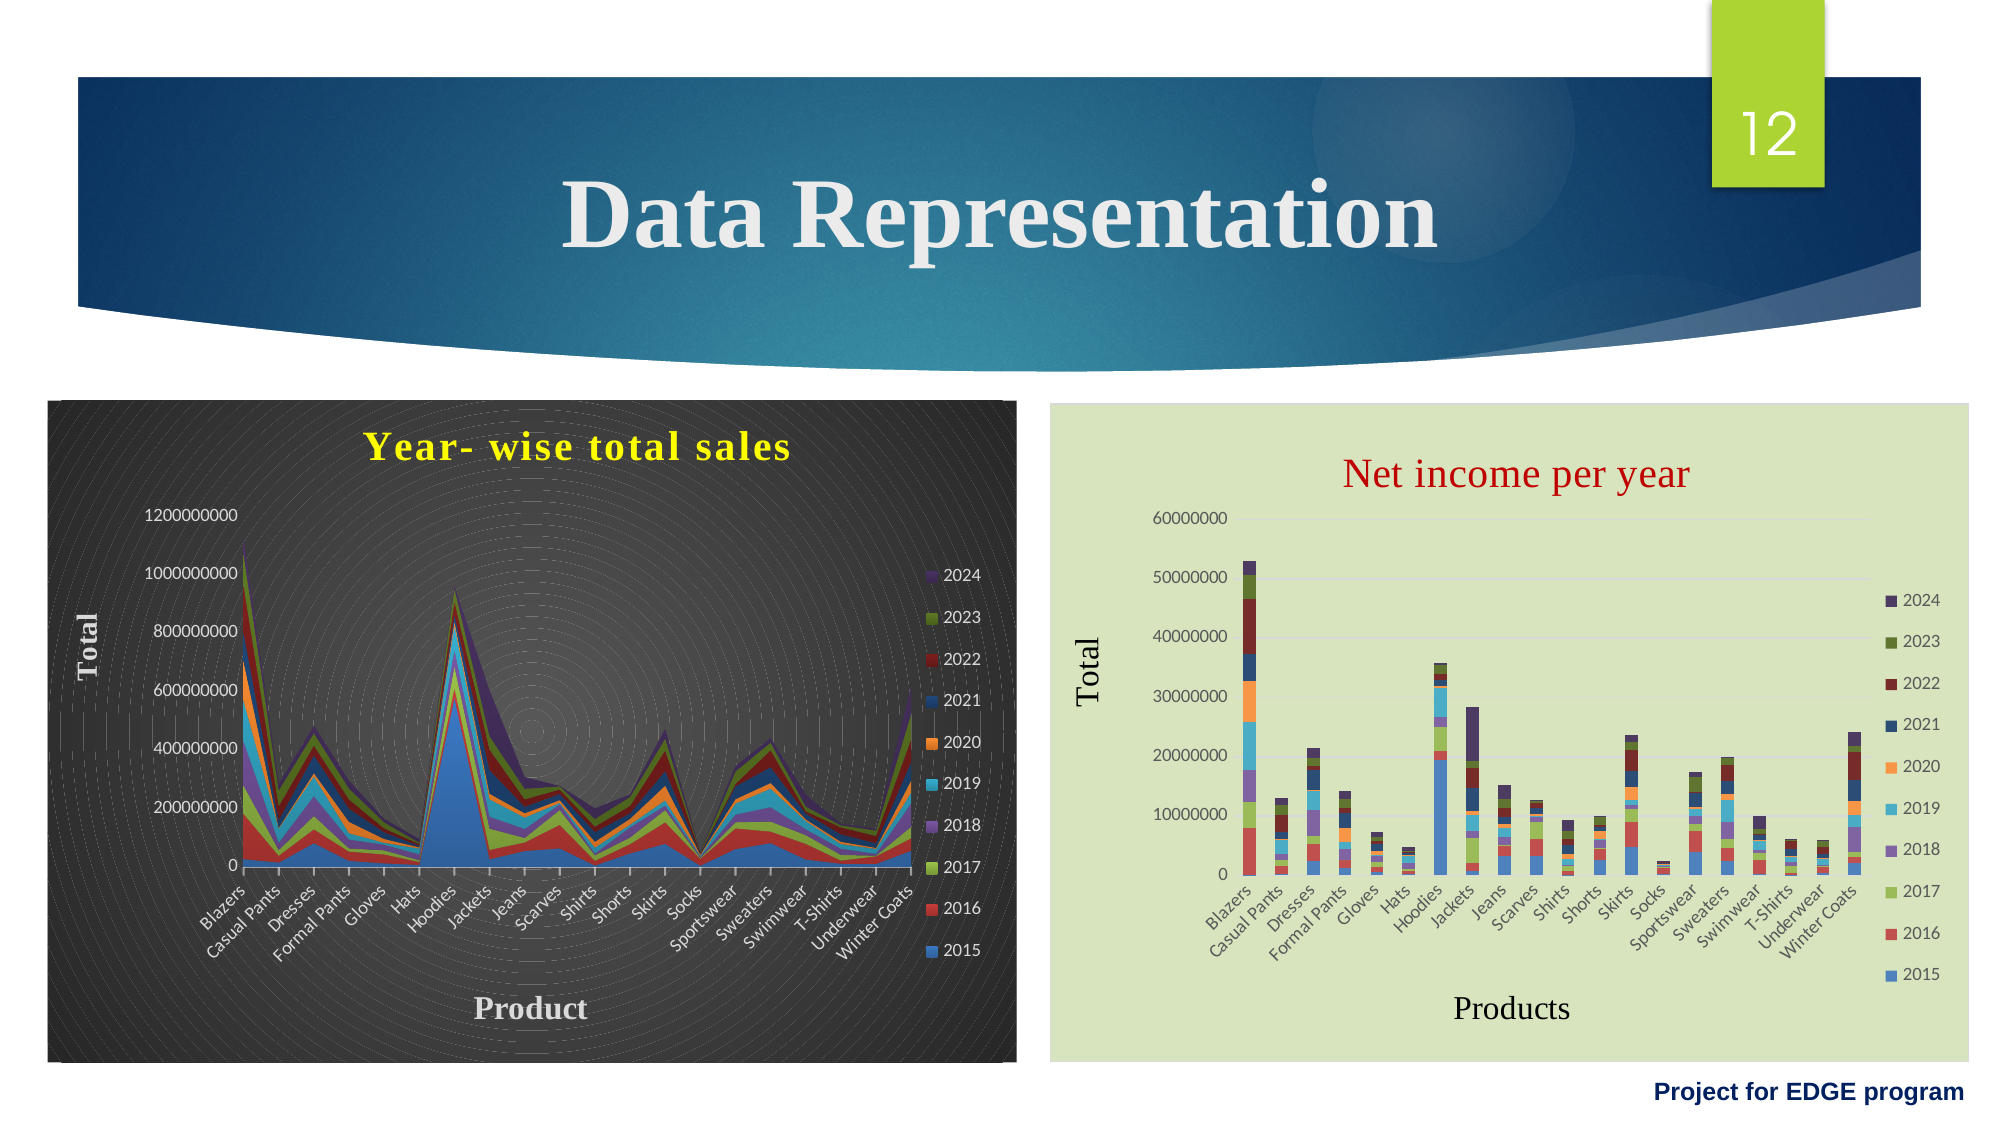

12
# Data Representation

### Chart: Year- wise total sales

| Category | 2015 | 2016 | 2017 | 2018 | 2019 | 2020 | 2021 | 2022 | 2023 | 2024 |
|---|---|---|---|---|---|---|---|---|---|---|
| Blazers | 26389082.580000002 | 154256190.48000002 | 96974347.17000002 | 150145938.49 | 139265092.44000003 | 134754708.6 | 96362498.7 | 161991227.97 | 108458231.31 | 50787496.5 |
| Casual Pants | 14757024.840000002 | 23239441.28 | 19808173.84 | 25268792.580000002 | 48027005.64 | 2982905.3400000003 | 26230935.51 | 47689544.760000005 | 53752821.74 | 21546293.61 |
| Dresses | 81115772.31 | 47295863.940000005 | 45774516.54 | 67932796.65 | 67290070.12 | 11373286.8 | 60862214.18000001 | 33485236.98 | 42701320.32000001 | 26032432.32 |
| Formal Pants | 20433003.55 | 31659276.630000003 | 10815356.700000001 | 30609101.59 | 21433828.05 | 39099312.980000004 | 44630760.37 | 32059134.560000006 | 37030312.830000006 | 27254151.9 |
| Gloves | 11789934.100000001 | 30462694.560000002 | 14191465.64 | 19302621.31 | 6634216.140000001 | 13226733.31 | 22832778.150000002 | 13223809.0 | 20815870.950000003 | 11984291.040000001 |
| Hats | 6567060.800000001 | 10040526.9 | 5918944.680000001 | 20454273.01 | 19550947.98 | 4361471.9399999995 | 4769704.760000001 | 6545191.07 | 4314269.96 | 12804550.9 |
| Hoodies | 579378366.63 | 32065173.640000004 | 75155834.86 | 55737001.92 | 82623618.45 | 14956638.69 | 22281204.92 | 45741119.7 | 45156970.32000001 | 7407551.15 |
| Jackets | 26020260.0 | 31970173.69 | 72718461.53 | 40918075.440000005 | 59567250.96000001 | 19259793.490000002 | 80439823.35000001 | 70637590.80000001 | 45388239.050000004 | 157097462.06 |
| Jeans | 54277504.800000004 | 29281041.130000003 | 15311603.700000001 | 30867853.27 | 39022206.64 | 14769338.400000002 | 21914824.080000002 | 25820556.27 | 35778987.42 | 40199163.84 |
| Scarves | 63183288.14 | 80159773.32000001 | 51521896.35 | 19445176.34 | 4588415.73 | 9625292.0 | 20990095.840000004 | 15114506.49 | 10719809.98 | 1431893.0353 |
| Shirts | 4623449.67 | 16041590.870000003 | 19119041.41 | 6221619.86 | 19975688.76 | 19946477.76 | 32879676.900000002 | 18997610.32 | 25748514.24 | 36597343.75 |
| Shorts | 46288255.64 | 31383353.59 | 22753690.17 | 34913185.15 | 9181010.88 | 20191534.51 | 18759844.55 | 25214400.2 | 30525880.200000003 | 8675887.42 |
| Skirts | 78560865.9 | 73821851.95 | 42177634.5 | 15261219.540000001 | 17966541.200000003 | 50346350.480000004 | 49401069.68 | 70986778.88000001 | 40245956.010000005 | 33847283.25 |
| Socks | 3857649.6000000006 | 23720032.849999998 | 3279849.6 | 3848790.0 | 3701117.16 | 4217580.48 | 1720527.9 | 2972890.14 | 2391347.2800000003 | 1343754.1500000001 |
| Sportswear | 61034326.89 | 70450644.68 | 21052592.400000002 | 26048055.39 | 38045724.64 | 15241836.490000002 | 43472794.60000001 | 8575345.940000001 | 42488840.79 | 18560708.990000002 |
| Sweaters | 81265644.0 | 39240265.150000006 | 34648502.46 | 49189522.120000005 | 63485053.82000001 | 19290183.630000003 | 54207003.57 | 58112148.330000006 | 26035436.880000003 | 15372914.7 |
| Swimwear | 25207250.46 | 53549492.85 | 29982613.38 | 20220169.85 | 27984998.28 | 5910858.69 | 20015502.390000004 | 7718195.69 | 15987216.680000002 | 40341632.2 |
| T-Shirts | 10680312.0 | 10550009.54 | 19587063.69 | 21153302.94 | 16127237.950000001 | 7897630.41 | 25378597.05 | 23508953.950000003 | 7396225.2 | 5412528.66 |
| Underwear | 9808413.94 | 26074496.16 | 2388702.24 | 6248727.24 | 16896733.8 | 3665507.5600000005 | 15826789.440000001 | 25009640.720000003 | 18407745.0 | 5677248.8 |
| Winter Coats | 55255786.54000001 | 42400291.870000005 | 39439498.080000006 | 80469101.76 | 36772448.18 | 41722696.18000001 | 63070892.13000001 | 77388137.34 | 87550186.28 | 96146421.83000001 |

### Chart: Net income per year

| Category | 2015 | 2016 | 2017 | 2018 | 2019 | 2020 | 2021 | 2022 | 2023 | 2024 |
|---|---|---|---|---|---|---|---|---|---|---|
| Blazers | 153656.58000000194 | 7823974.480000019 | 4379336.170000017 | 5364810.49000001 | 8118784.440000027 | 6964968.599999994 | 4472453.700000003 | 9292142.969999999 | 4099639.3100000024 | 2281426.5 |
| Casual Pants | 272608.8400000017 | 1257041.2800000012 | 1099273.8399999999 | 961736.5800000019 | 2474231.6400000006 | 26174.340000000317 | 1180579.5100000016 | 2913384.7600000054 | 1636637.740000002 | 1174731.6099999994 |
| Dresses | 2422772.3100000024 | 2804585.940000005 | 1501178.539999999 | 4294681.650000006 | 3372556.120000005 | 78254.80000000075 | 3249222.180000007 | 678811.9800000004 | 1461368.3200000077 | 1589449.3200000003 |
| Formal Pants | 1185148.5500000007 | 1370631.6300000027 | 5165.700000001118 | 1829499.5899999999 | 1221748.0500000007 | 2340837.980000004 | 2528609.3699999973 | 809698.5600000061 | 1644421.8300000057 | 1350081.8999999985 |
| Gloves | 630054.1000000015 | 808543.5600000024 | 799669.6400000006 | 978161.3099999987 | 141886.1400000006 | 810427.3100000005 | 1165440.1500000022 | 538504.0 | 688627.950000003 | 686435.040000001 |
| Hats | 159950.80000000075 | 619136.9000000004 | 351840.68000000063 | 981262.0100000016 | 1208449.9800000004 | 104029.93999999948 | 278948.7600000007 | 264486.0700000003 | 211618.95999999996 | 576655.9000000004 |
| Hoodies | 19430712.629999995 | 1550013.6400000043 | 4022520.8599999994 | 1692173.9200000018 | 4881237.450000003 | 375639.6899999995 | 924720.9200000018 | 1061583.700000003 | 1592092.3200000077 | 247306.15000000037 |
| Jackets | 699060.0 | 1467351.6900000013 | 4183800.530000001 | 1213839.440000005 | 2699418.9600000083 | 600824.4900000021 | 3941560.350000009 | 3240414.800000012 | 1235964.0500000045 | 9023382.060000002 |
| Jeans | 3287704.8000000045 | 1586973.1300000027 | 309773.7000000011 | 1326173.2699999996 | 1551894.6400000006 | 682689.4000000022 | 1102546.080000002 | 1529565.2699999996 | 1472550.4200000018 | 2387125.8400000036 |
| Scarves | 3339077.1400000006 | 2749261.3200000077 | 2903806.3500000015 | 898288.3399999999 | 186533.73000000045 | 247379.0 | 1024751.8400000036 | 831899.4900000002 | 395066.98000000045 | 72253.45530000006 |
| Shirts | 62788.669999999925 | 721494.8700000029 | 901661.4100000001 | 61933.860000000335 | 961647.7600000016 | 917357.7600000016 | 1568056.9000000022 | 978658.3200000003 | 1343802.2399999984 | 1907663.75 |
| Shorts | 2607233.6400000006 | 1847355.5899999999 | 127045.17000000179 | 1493094.1499999985 | 110738.88000000082 | 1218513.5100000016 | 839939.5500000007 | 275948.19999999925 | 1390795.200000003 | 135397.41999999993 |
| Skirts | 4865499.900000006 | 4152649.950000003 | 2096659.5 | 792603.540000001 | 745846.200000003 | 2225658.480000004 | 2709590.6799999997 | 3475822.88000001 | 1451942.0100000054 | 1088183.25 |
| Socks | 163680.60000000056 | 1048492.8499999978 | 195177.6000000001 | 243165.0 | 148193.16000000015 | 197636.48000000045 | 81487.8999999999 | 181717.14000000013 | 147623.28000000026 | 41277.15000000014 |
| Sportswear | 3872585.8900000006 | 3531649.680000007 | 1215376.4000000022 | 1343781.3900000006 | 1166078.6400000006 | 434238.4900000021 | 2292206.600000009 | 159581.94000000134 | 2568476.789999999 | 808680.9900000021 |
| Sweaters | 2440044.0 | 2193090.150000006 | 1579349.460000001 | 2724594.120000005 | 3837829.8200000077 | 888228.6300000027 | 2294479.5700000003 | 2664680.3300000057 | 1194236.8800000027 | 75566.69999999925 |
| Swimwear | 281048.4600000009 | 2375477.8500000015 | 1188455.379999999 | 442398.8500000015 | 1511255.2800000012 | 228795.6900000004 | 730535.3900000043 | 190526.6900000004 | 814062.6800000016 | 2280186.200000003 |
| T-Shirts | 125112.0 | 216023.5399999991 | 1239987.6900000013 | 637345.9400000013 | 973617.9500000011 | 55765.41000000015 | 1159027.0500000007 | 1466188.950000003 | 104577.20000000019 | 137412.66000000015 |
| Underwear | 489779.9399999995 | 1004024.1600000001 | 50154.24000000022 | 179691.24000000022 | 1063303.8000000007 | 106459.56000000052 | 688501.4400000013 | 1251502.7200000025 | 911370.0 | 237718.7999999998 |
| Winter Coats | 2067622.5400000066 | 975444.8700000048 | 926986.0800000057 | 4265021.760000005 | 1911583.1799999997 | 2466886.180000007 | 3410189.13000001 | 4748705.340000004 | 1030558.2800000012 | 2429213.830000013 |
Project for EDGE program